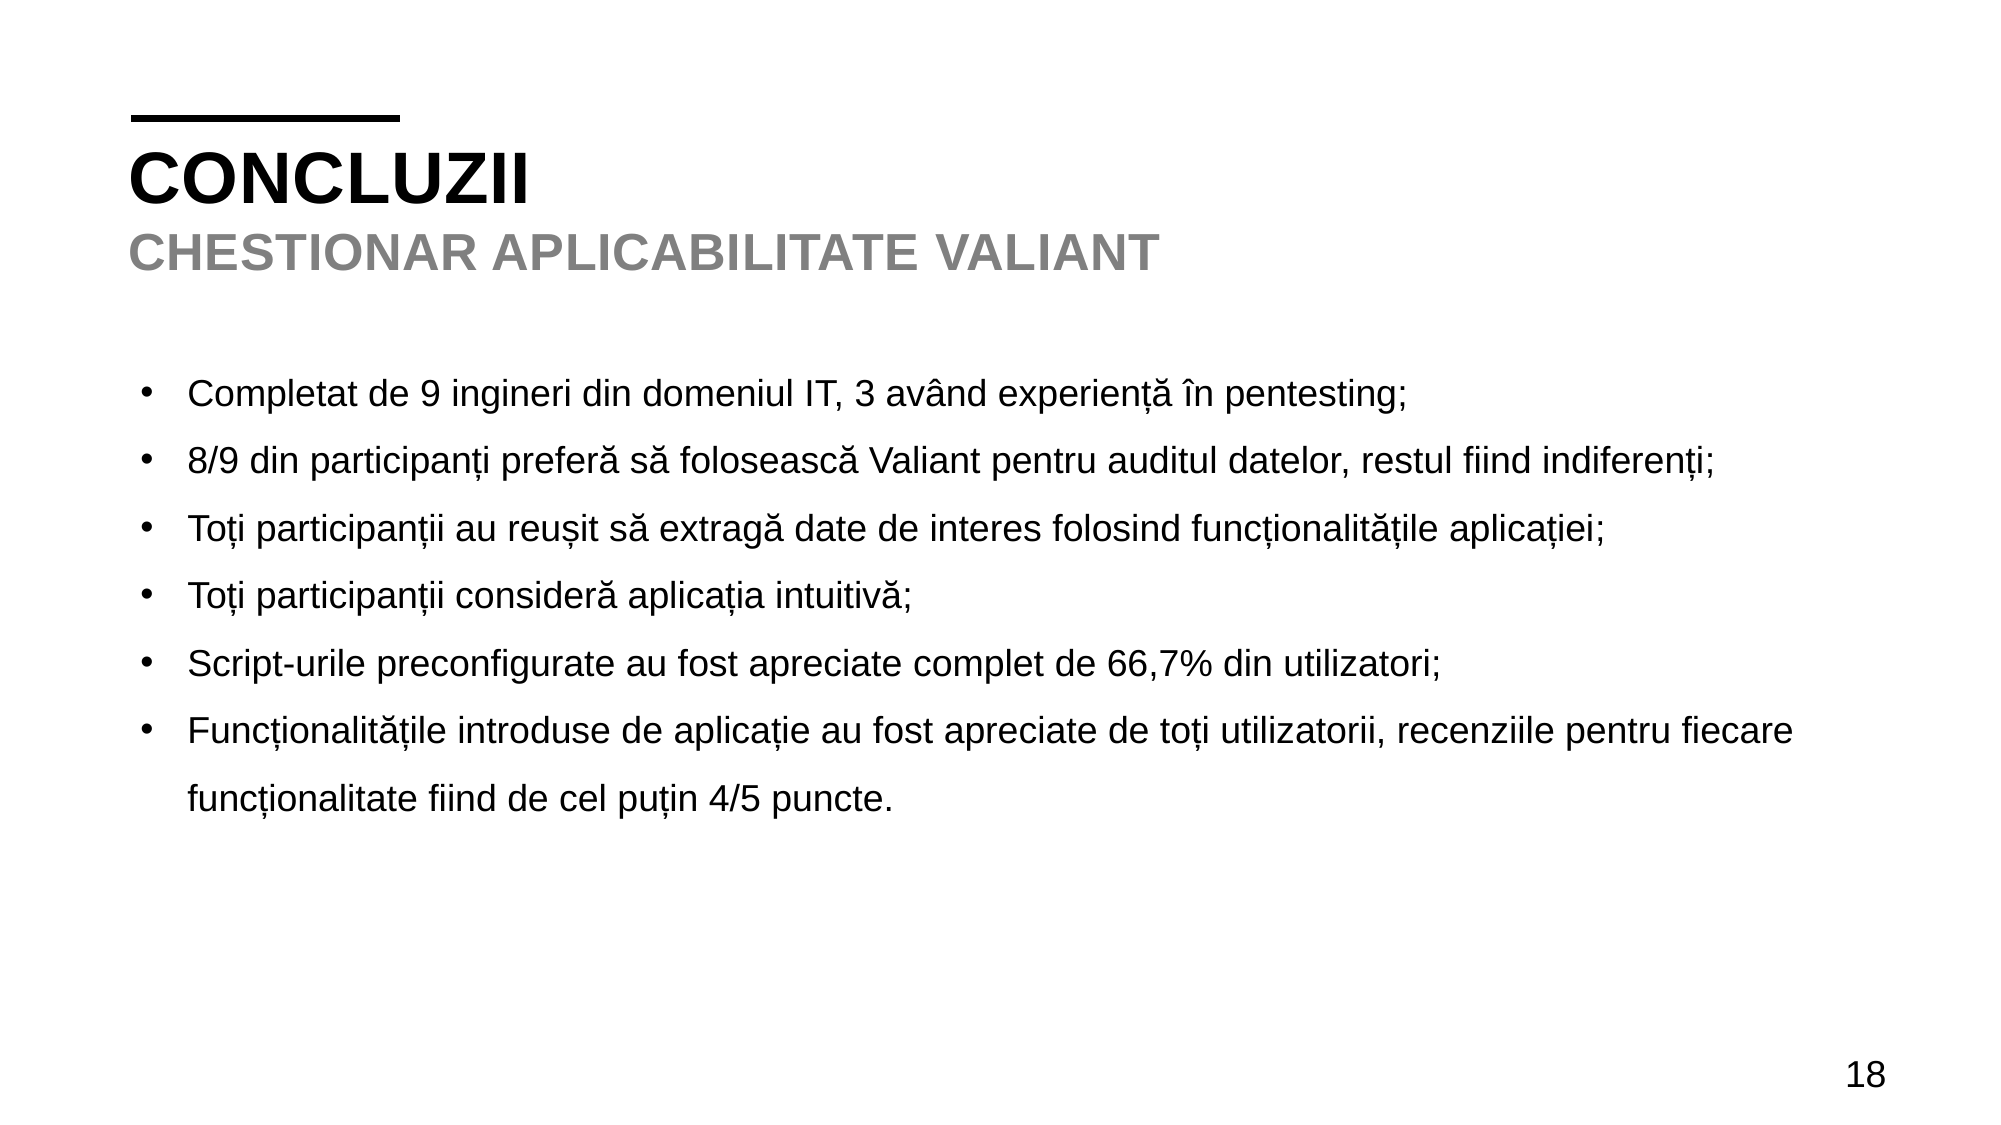

# concluzii chestionar aplicabilitate valiant
Completat de 9 ingineri din domeniul IT, 3 având experiență în pentesting;
8/9 din participanți preferă să folosească Valiant pentru auditul datelor, restul fiind indiferenți;
Toți participanții au reușit să extragă date de interes folosind funcționalitățile aplicației;
Toți participanții consideră aplicația intuitivă;
Script-urile preconfigurate au fost apreciate complet de 66,7% din utilizatori;
Funcționalitățile introduse de aplicație au fost apreciate de toți utilizatorii, recenziile pentru fiecare funcționalitate fiind de cel puțin 4/5 puncte.
18